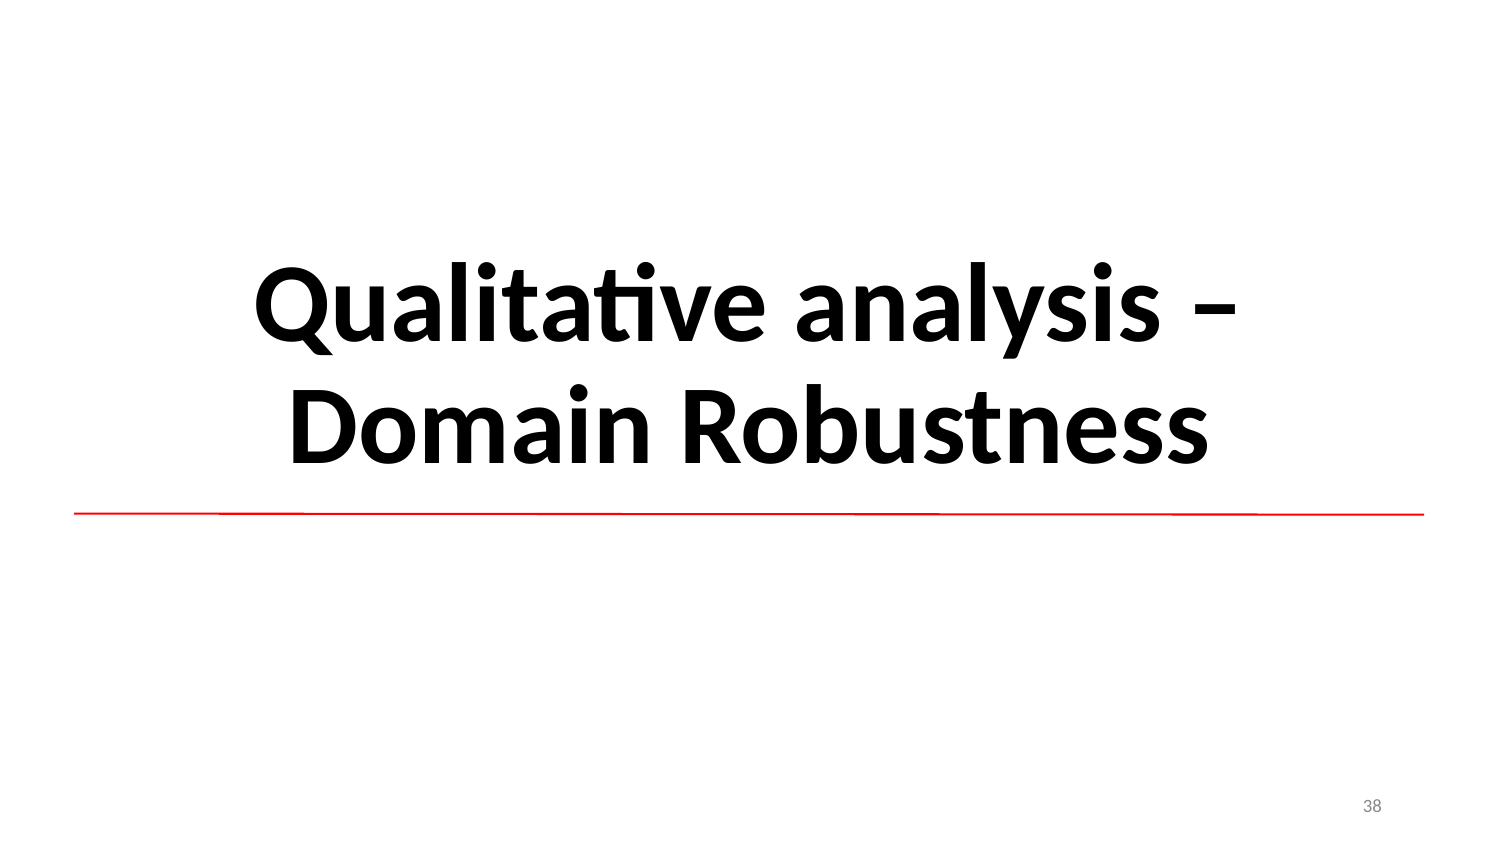

# Qualitative analysis – Domain Robustness
38